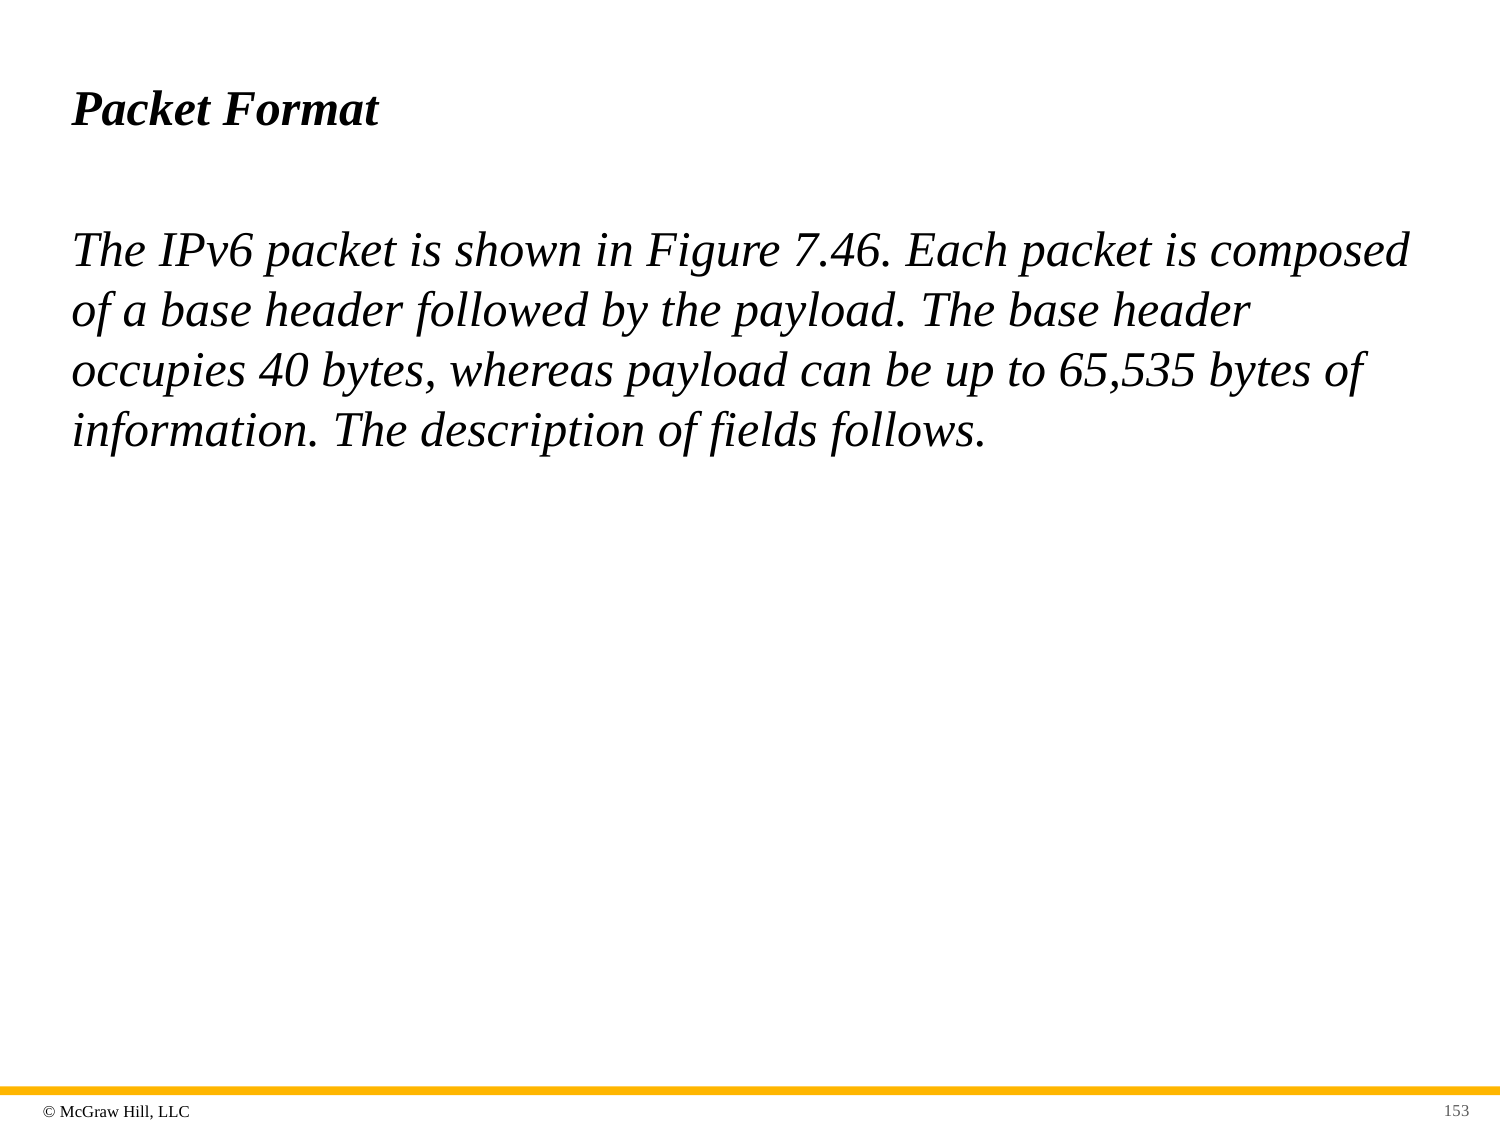

# Packet Format
The IPv6 packet is shown in Figure 7.46. Each packet is composed of a base header followed by the payload. The base header occupies 40 bytes, whereas payload can be up to 65,535 bytes of information. The description of fields follows.
153